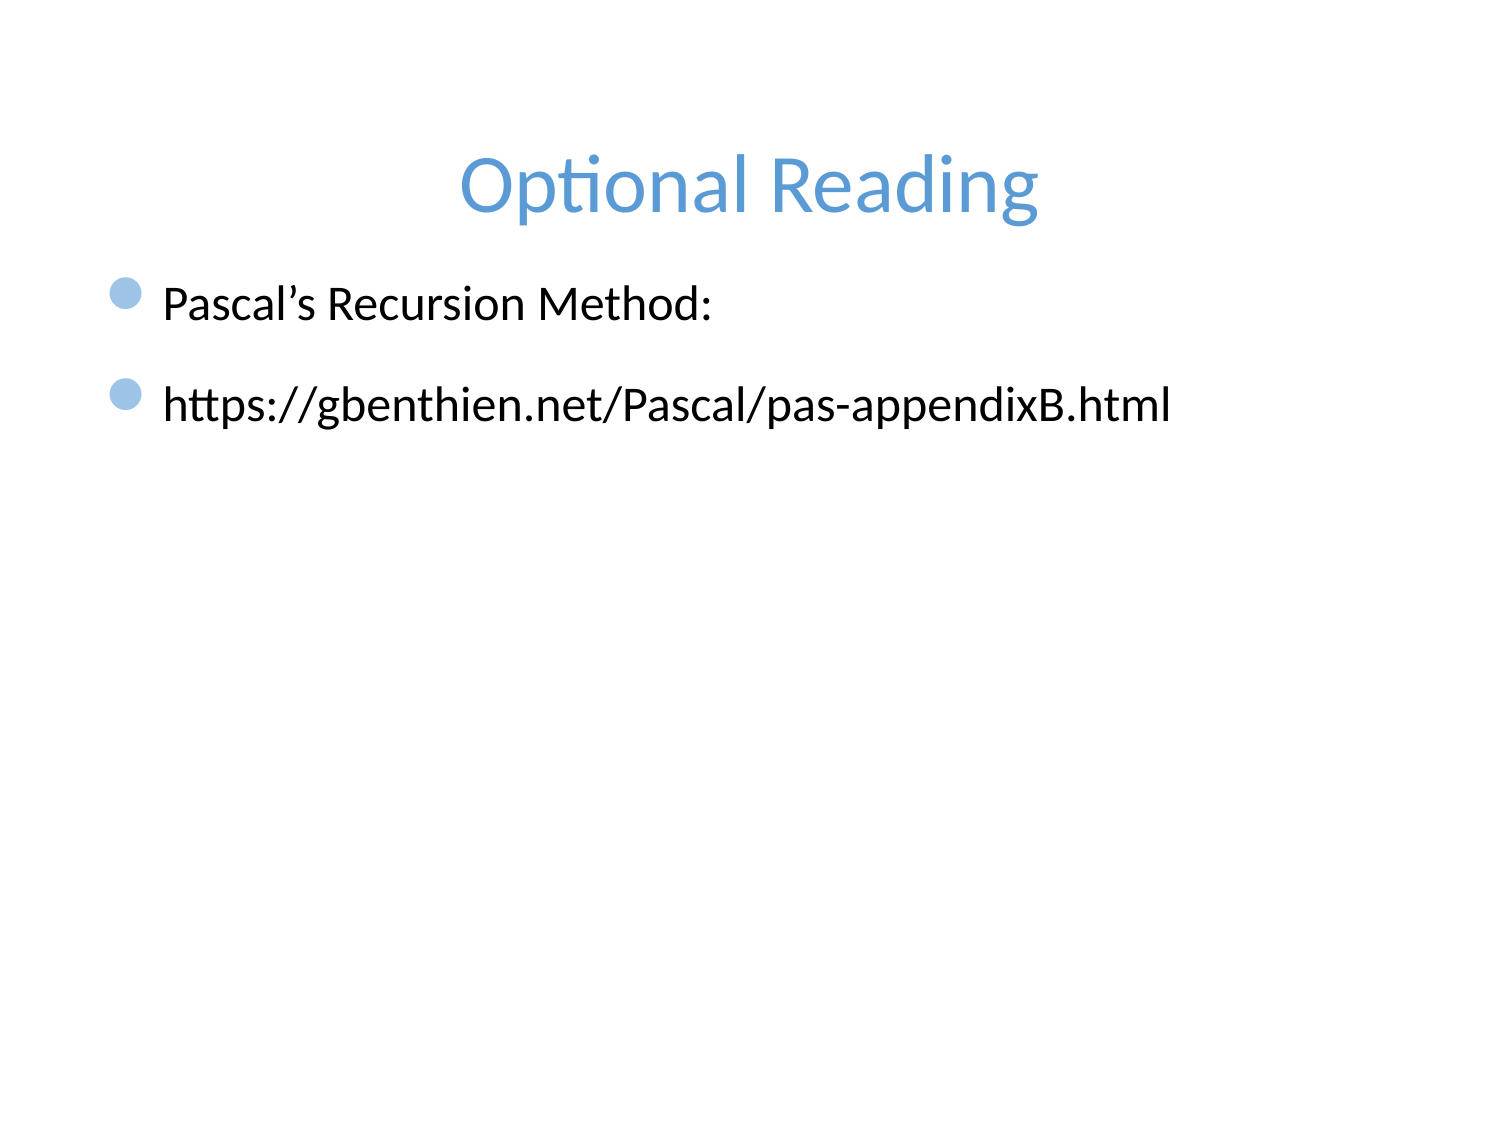

# Optional Reading
Pascal’s Recursion Method:
https://gbenthien.net/Pascal/pas-appendixB.html
1/21/24
40